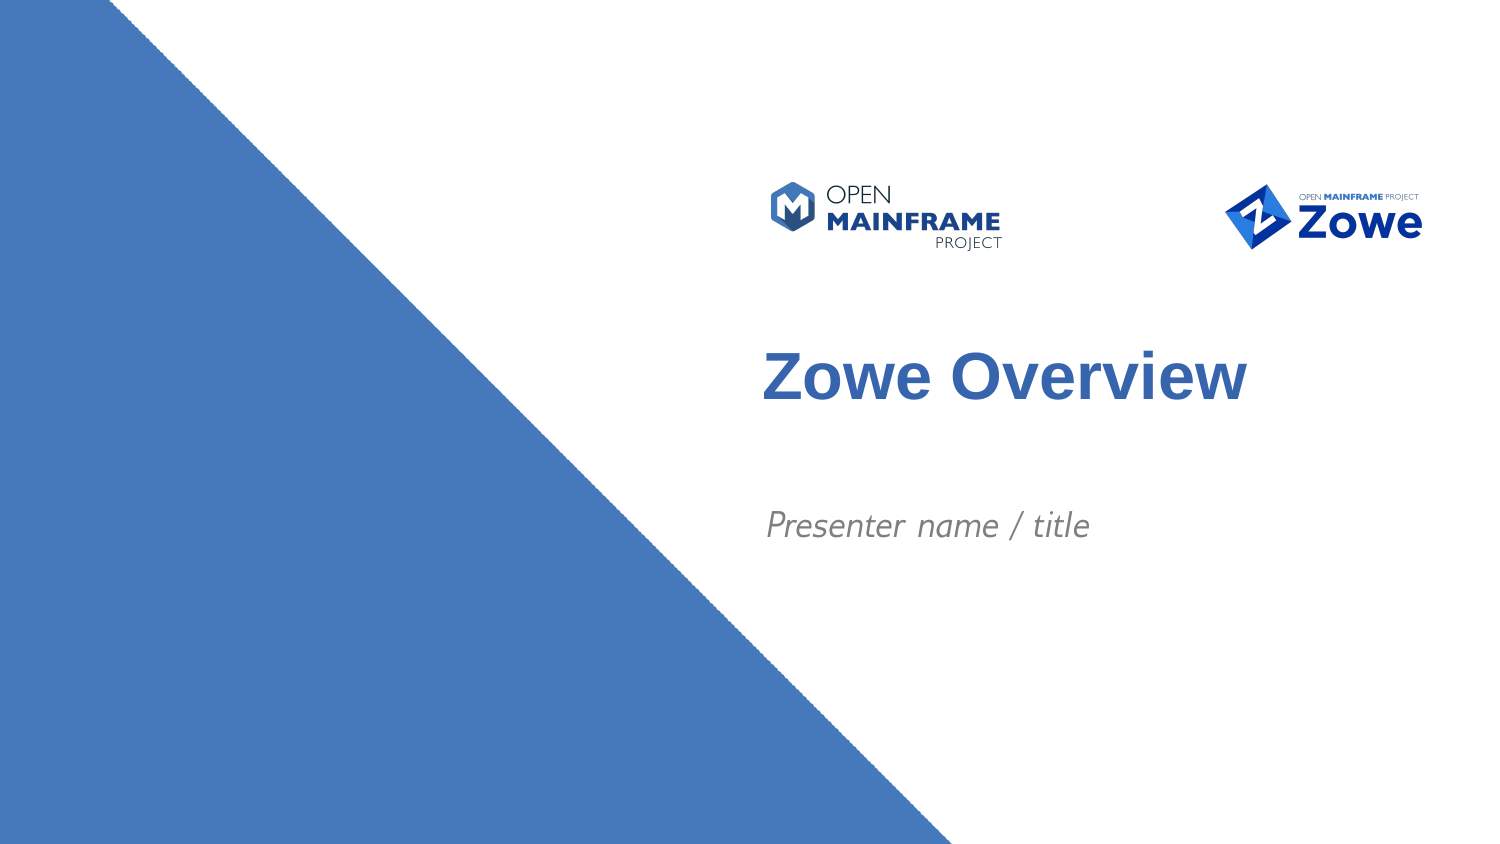

# Zowe Overview
Presenter name / title